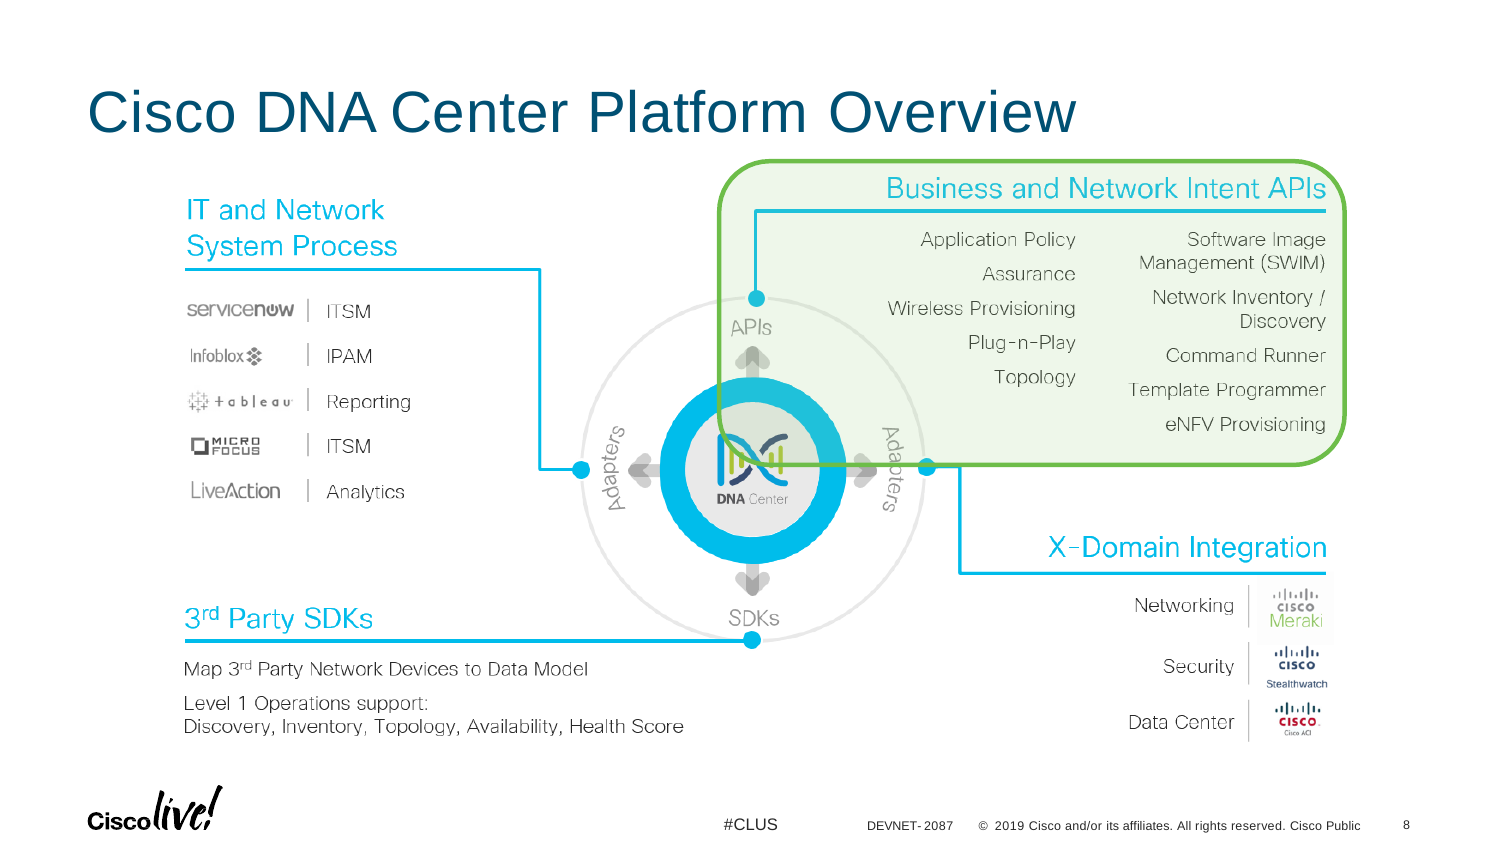

# Cisco DNA Center Platform Overview

#CLUS
8
DEVNET-2087
© 2019 Cisco and/or its affiliates. All rights reserved. Cisco Public